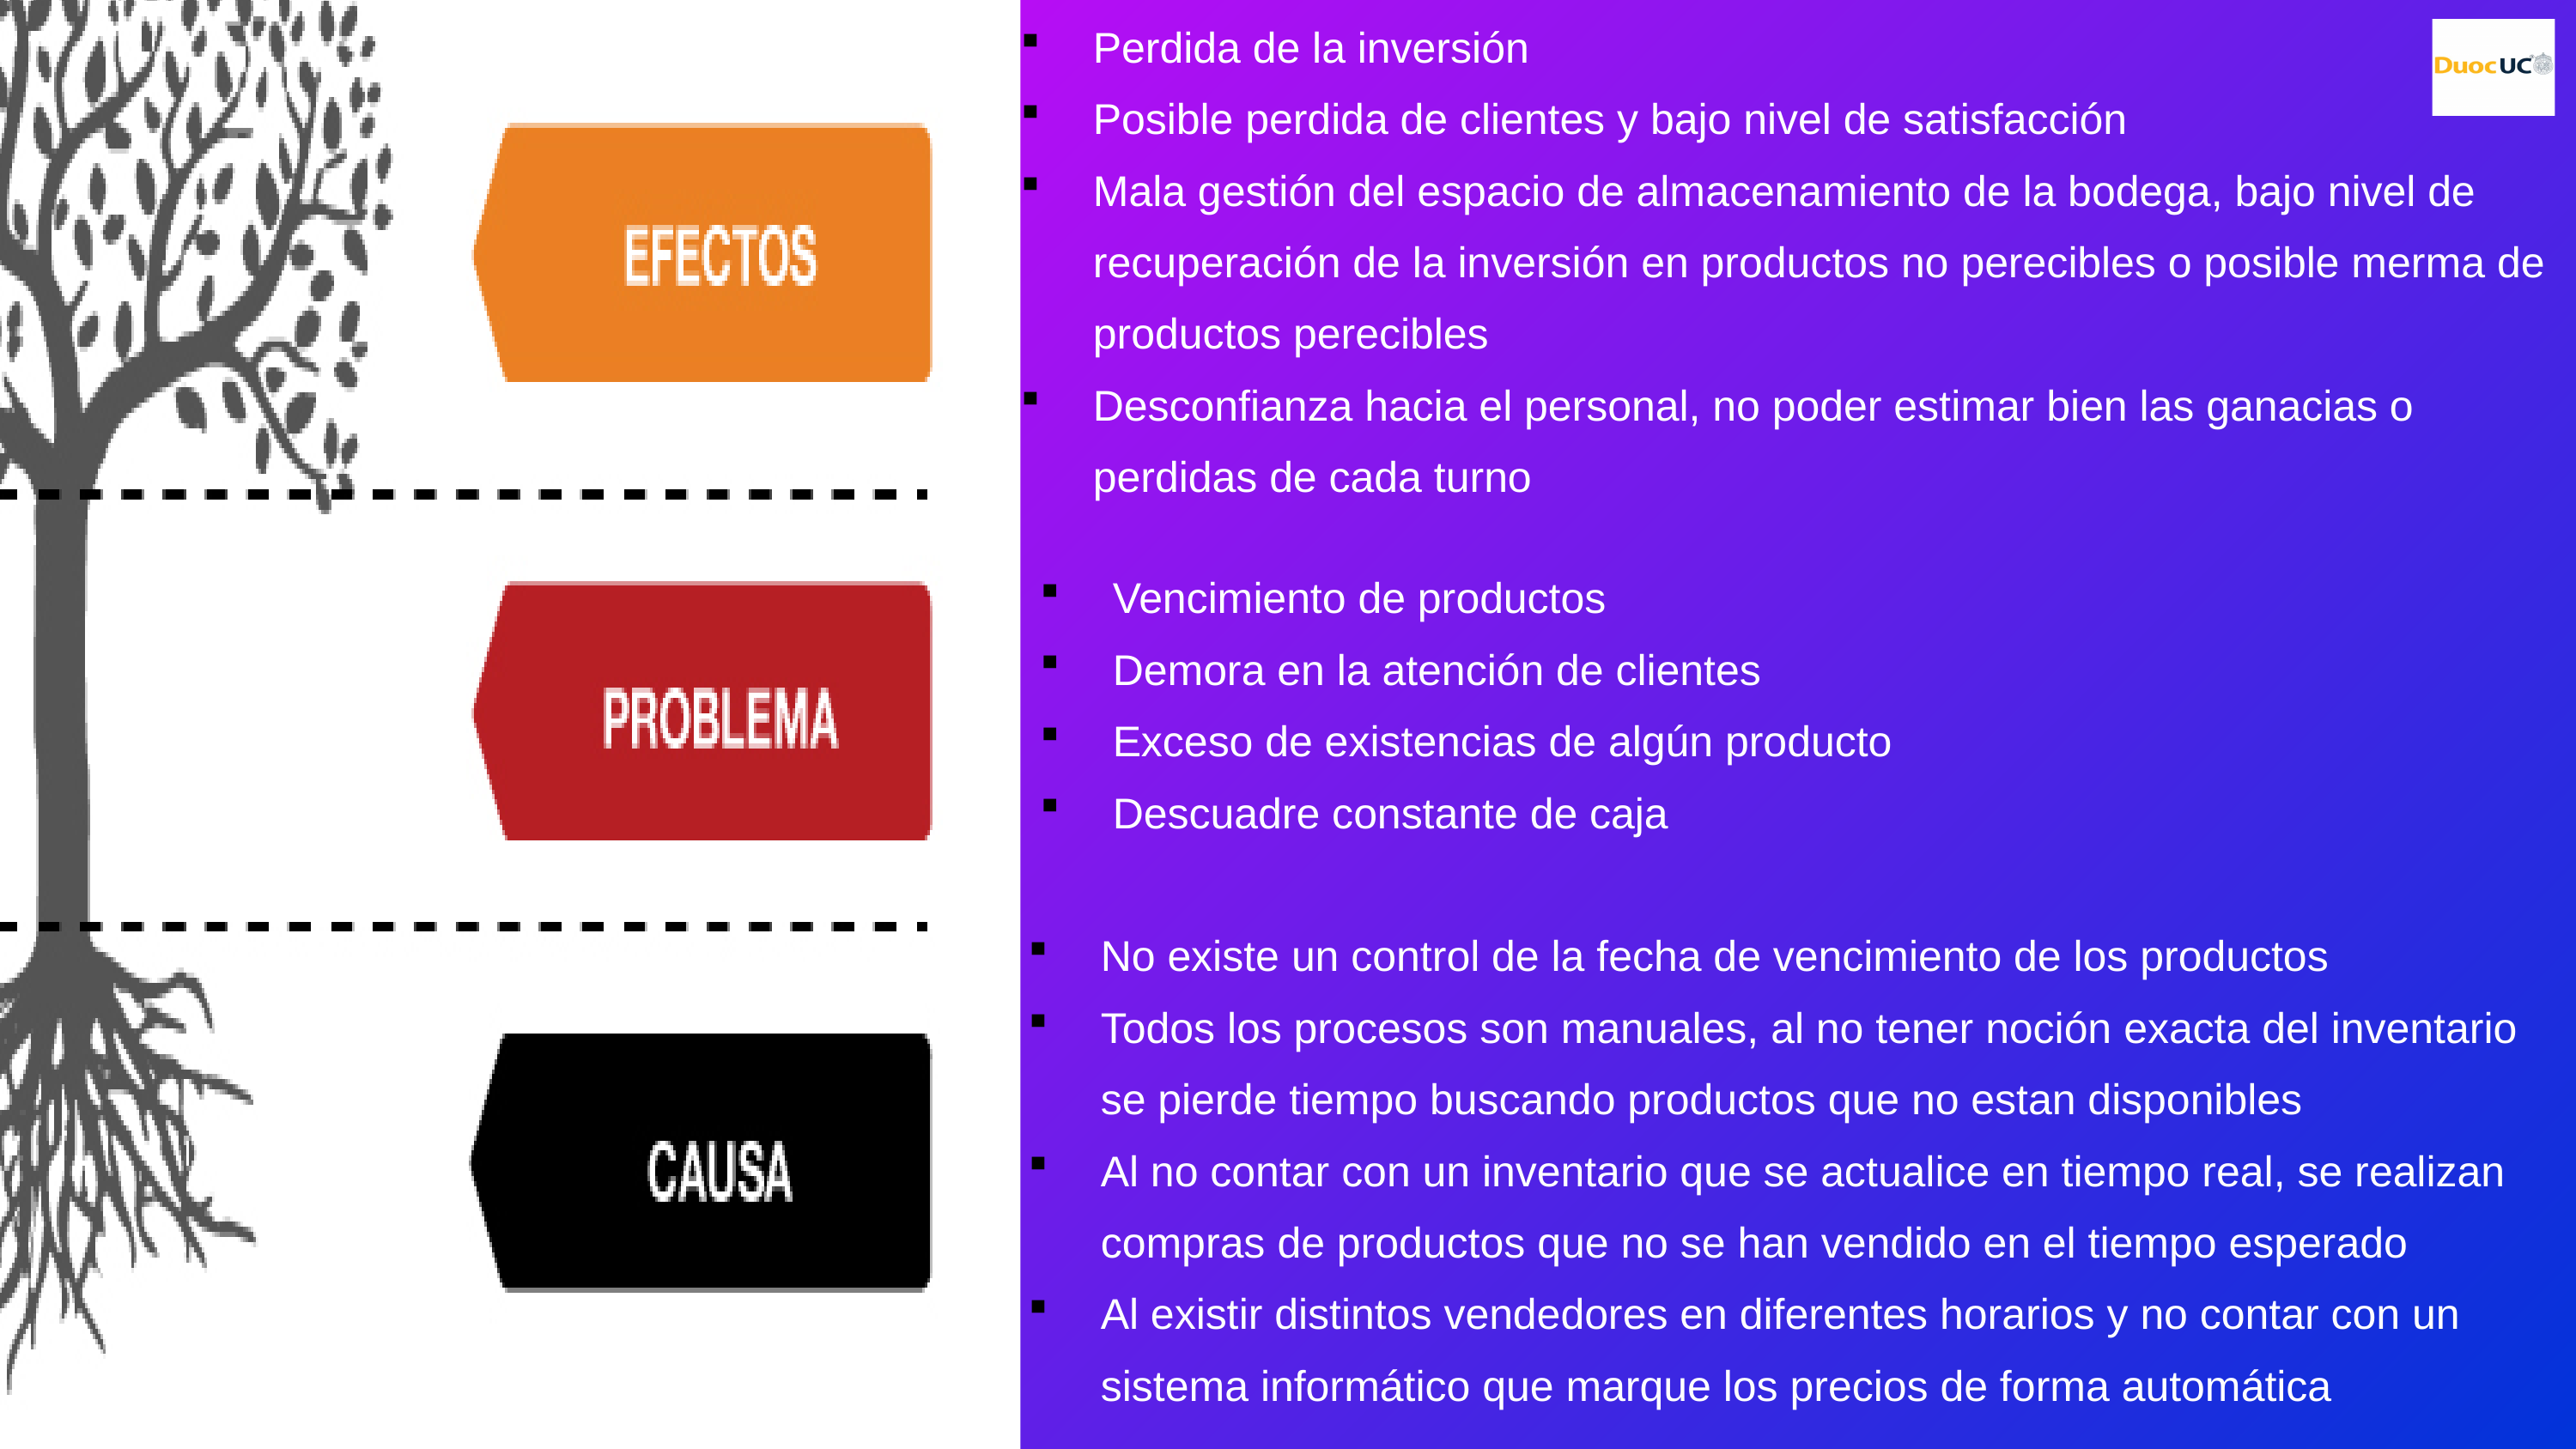

Perdida de la inversión
Posible perdida de clientes y bajo nivel de satisfacción
Mala gestión del espacio de almacenamiento de la bodega, bajo nivel de recuperación de la inversión en productos no perecibles o posible merma de productos perecibles
Desconfianza hacia el personal, no poder estimar bien las ganacias o perdidas de cada turno

Vencimiento de productos
Demora en la atención de clientes
Exceso de existencias de algún producto
Descuadre constante de caja

No existe un control de la fecha de vencimiento de los productos
Todos los procesos son manuales, al no tener noción exacta del inventario se pierde tiempo buscando productos que no estan disponibles
Al no contar con un inventario que se actualice en tiempo real, se realizan compras de productos que no se han vendido en el tiempo esperado
Al existir distintos vendedores en diferentes horarios y no contar con un sistema informático que marque los precios de forma automática